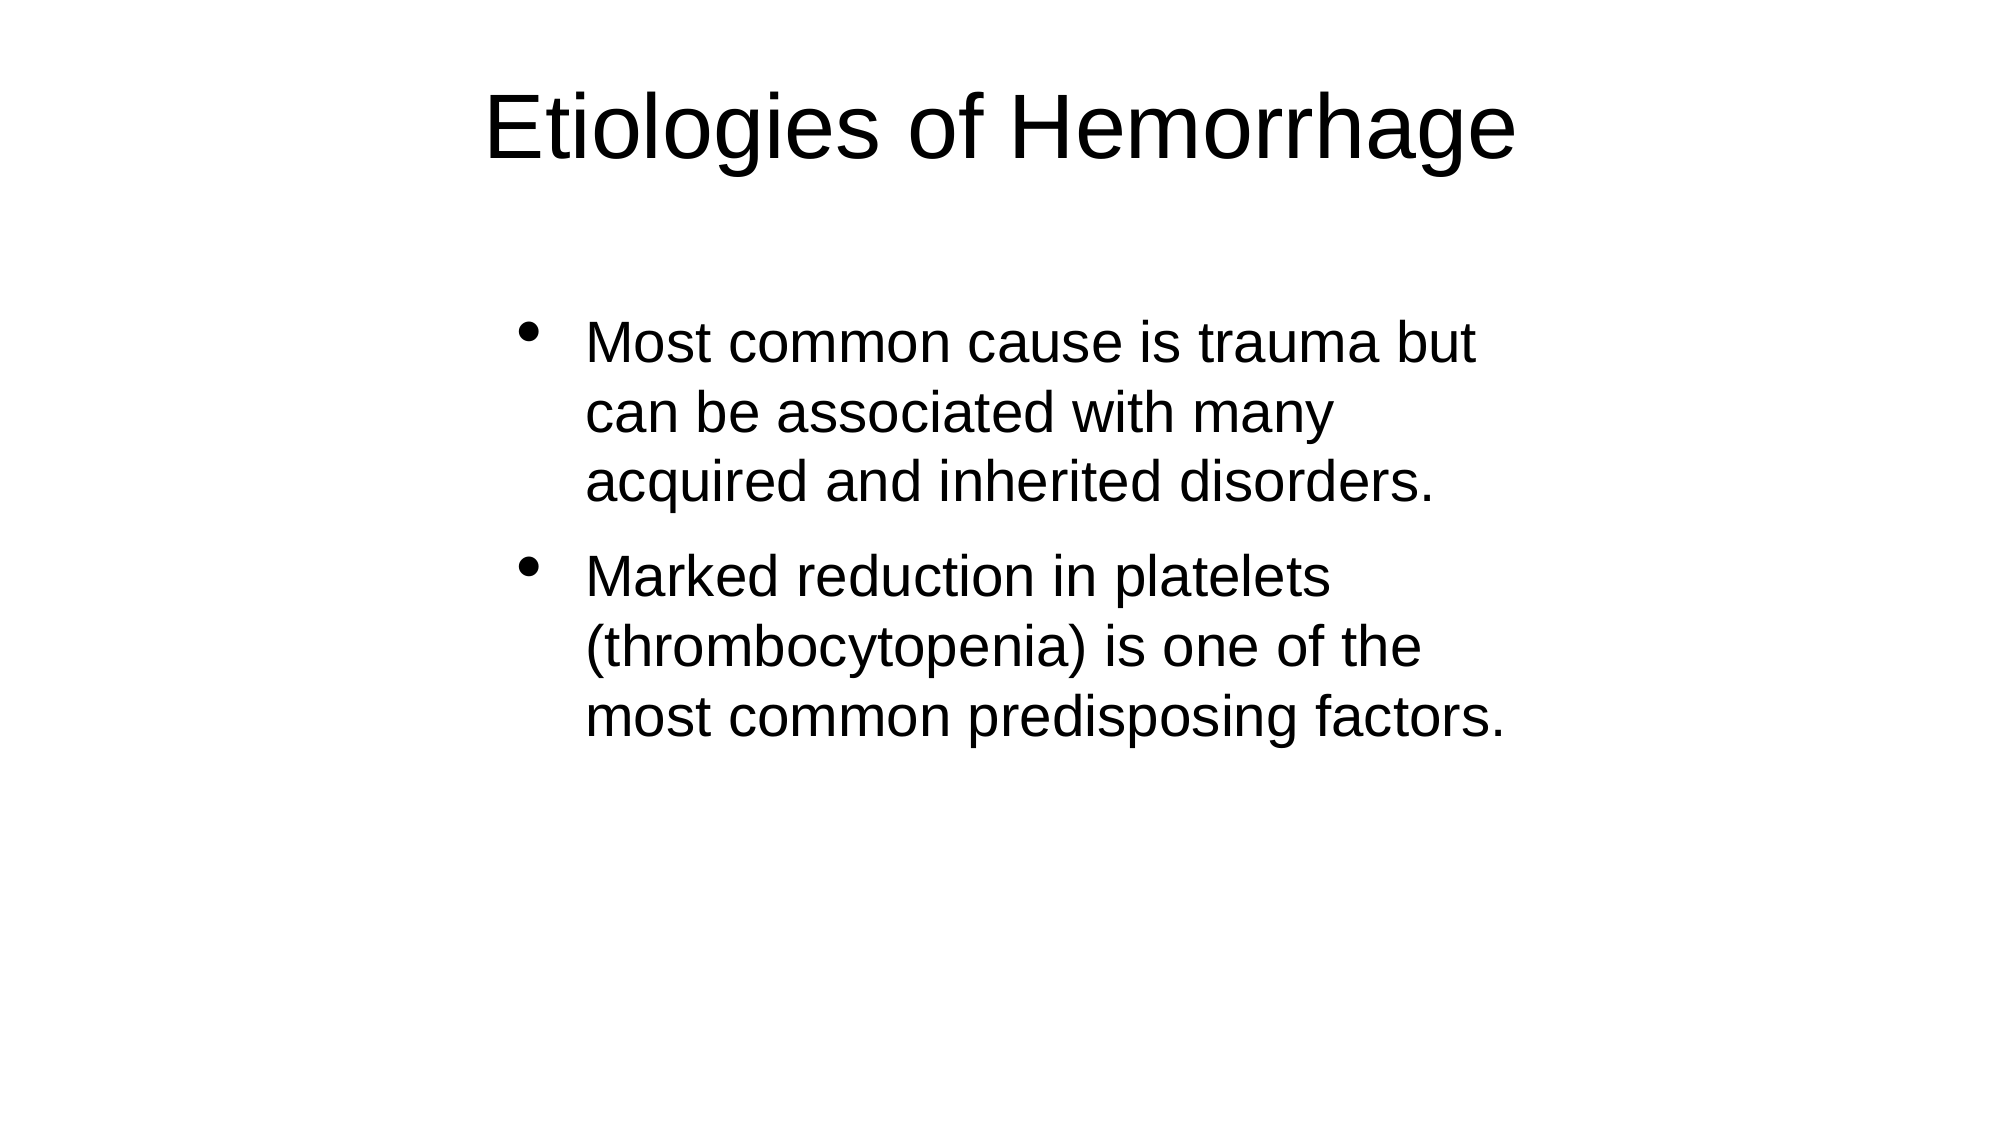

# Etiologies of Hemorrhage
Most common cause is trauma but can be associated with many acquired and inherited disorders.
Marked reduction in platelets (thrombocytopenia) is one of the most common predisposing factors.